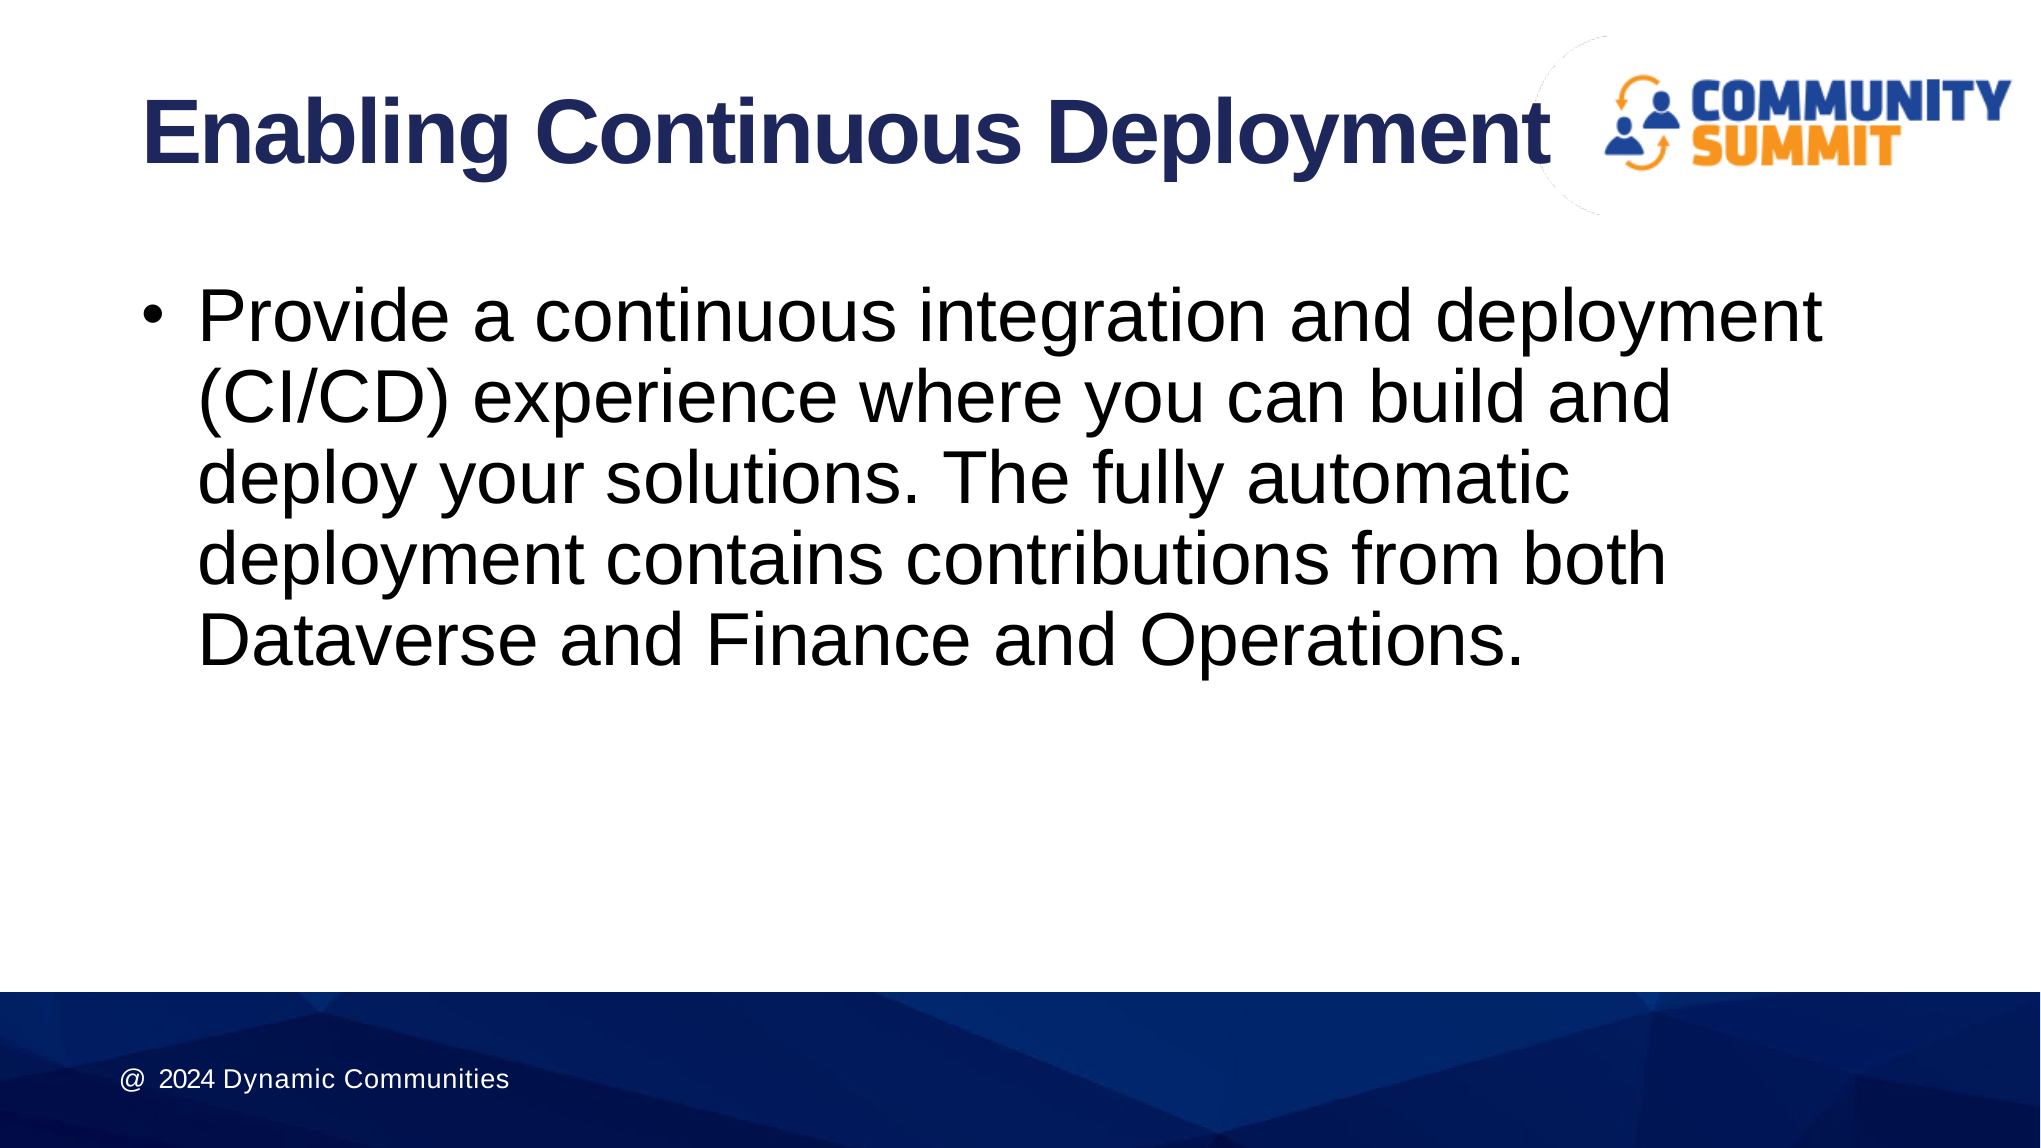

# Enabling Continuous Deployment
Provide a continuous integration and deployment (CI/CD) experience where you can build and deploy your solutions. The fully automatic deployment contains contributions from both Dataverse and Finance and Operations.